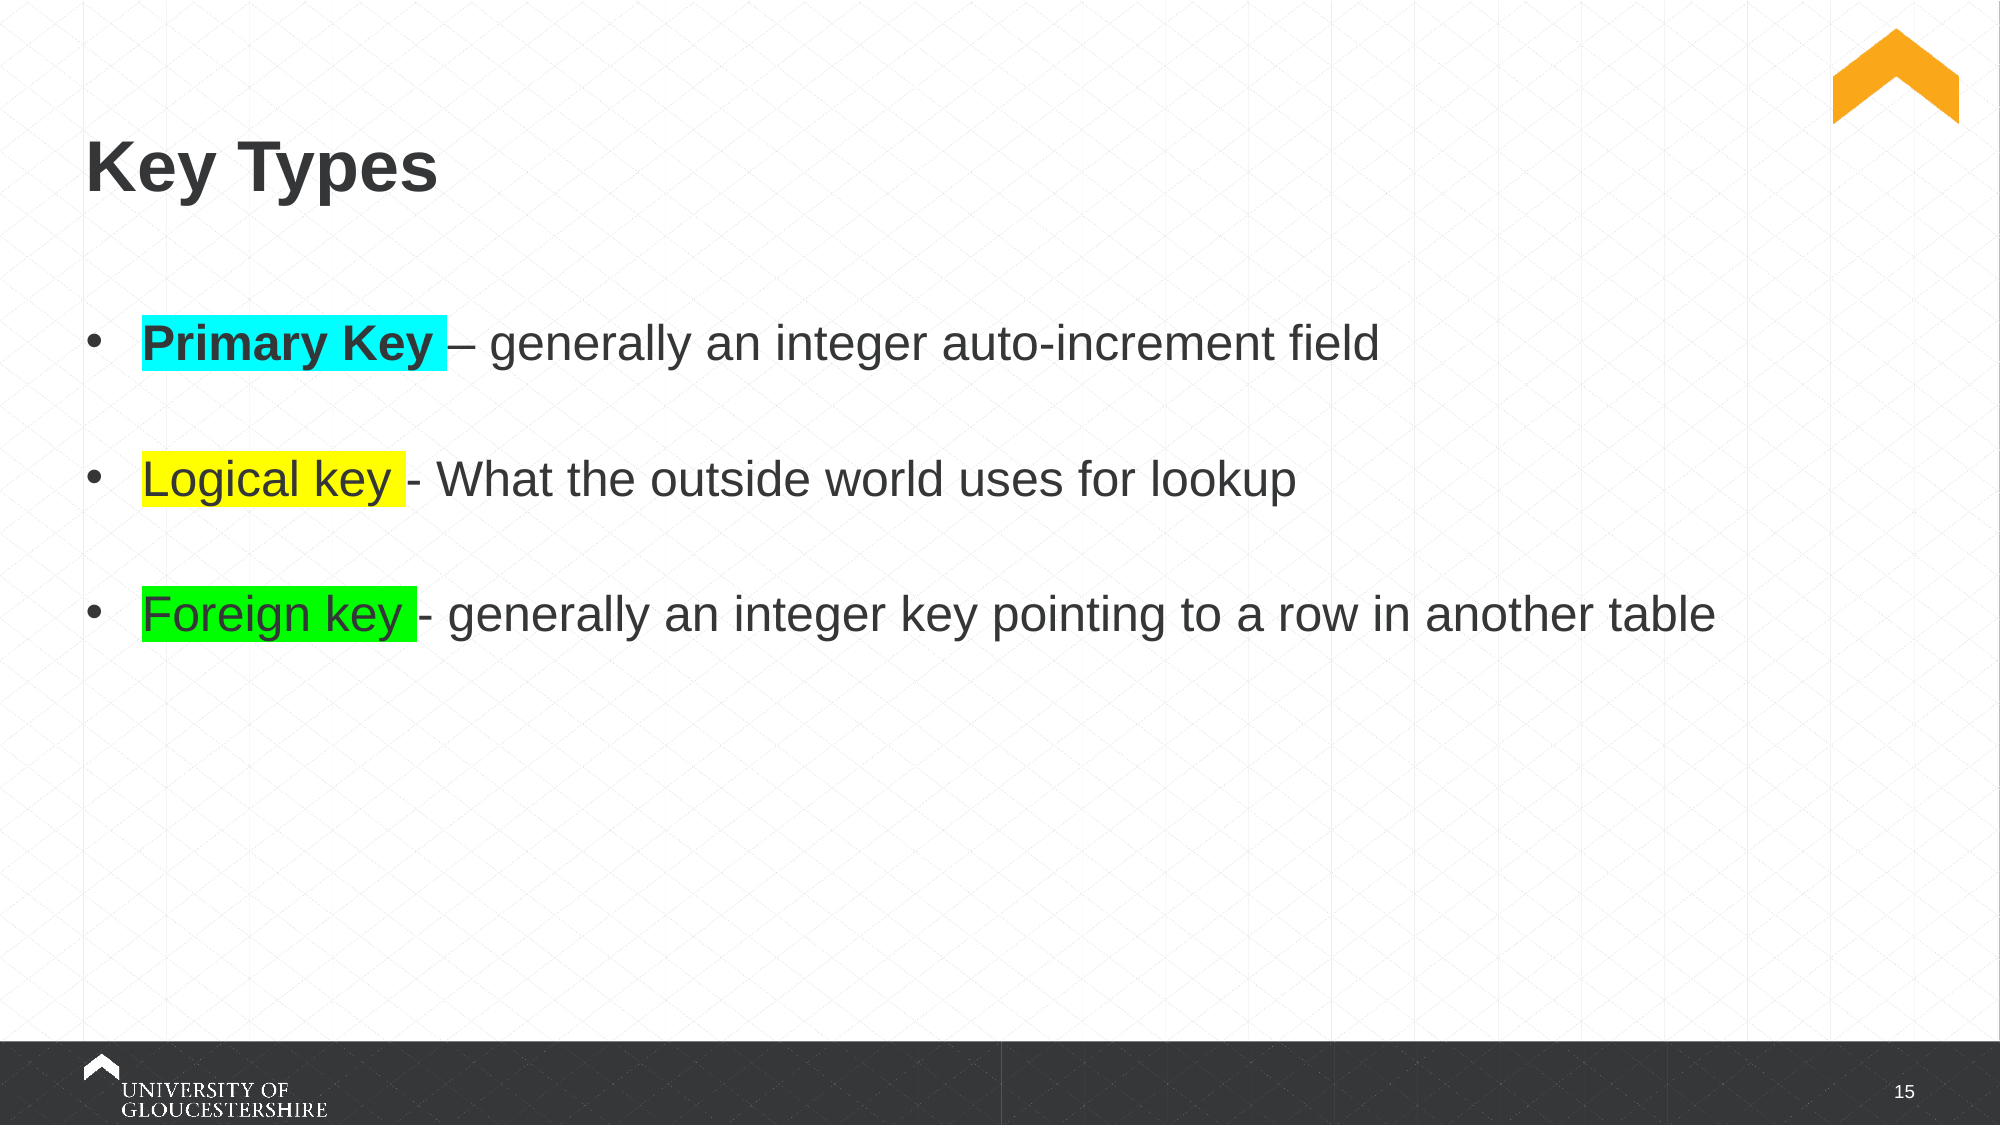

# Key Types
Primary Key – generally an integer auto-increment field

Logical key - What the outside world uses for lookup

Foreign key - generally an integer key pointing to a row in another table